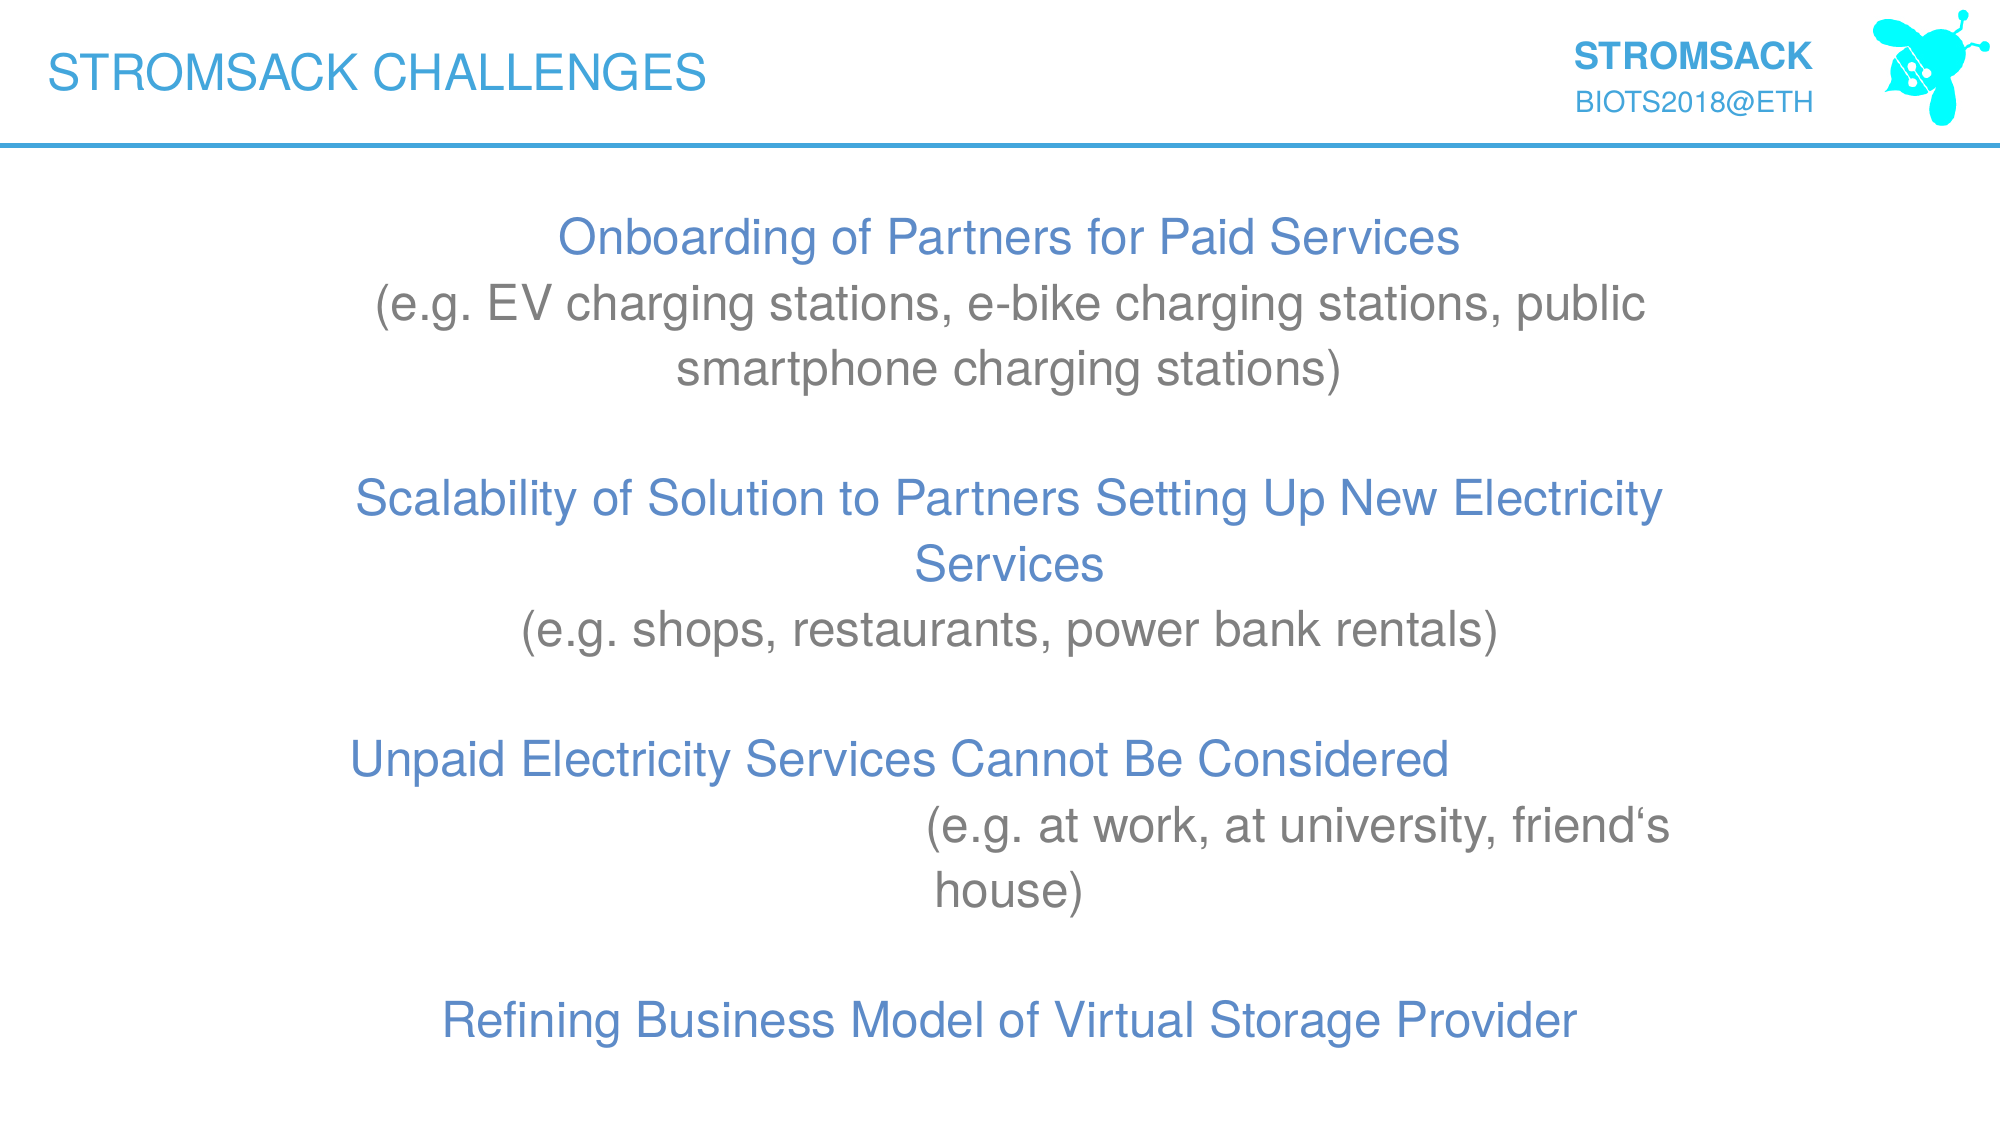

STROMSACK CHALLENGES
Onboarding of Partners for Paid Services
(e.g. EV charging stations, e-bike charging stations, public smartphone charging stations)

Scalability of Solution to Partners Setting Up New Electricity Services
(e.g. shops, restaurants, power bank rentals)

Unpaid Electricity Services Cannot Be Considered                                                           (e.g. at work, at university, friend‘s house)

Refining Business Model of Virtual Storage Provider